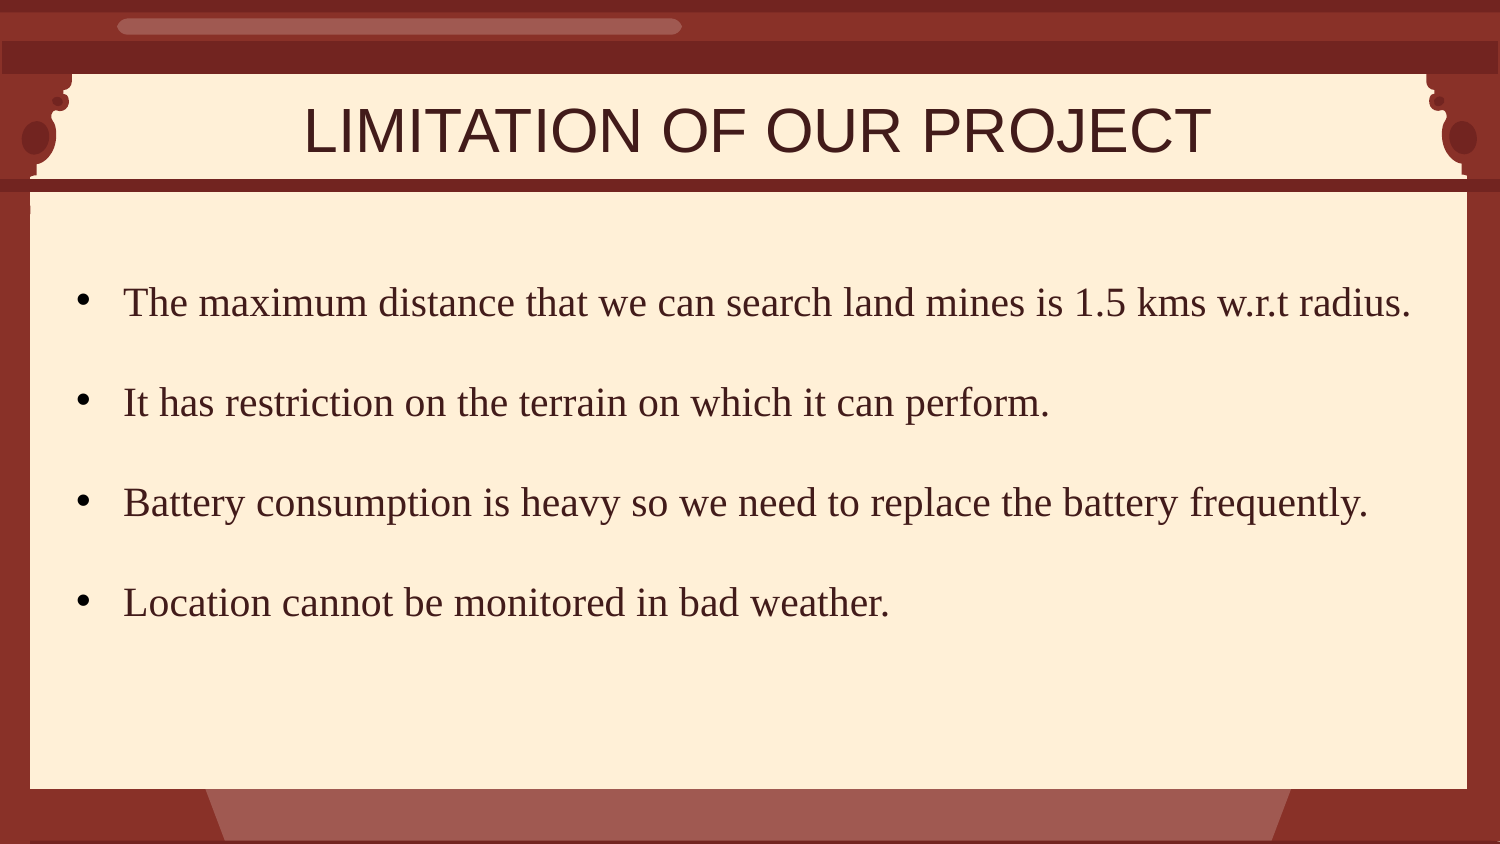

LIMITATION OF OUR PROJECT

The maximum distance that we can search land mines is 1.5 kms w.r.t radius.

It has restriction on the terrain on which it can perform.

Battery consumption is heavy so we need to replace the battery frequently.

Location cannot be monitored in bad weather.